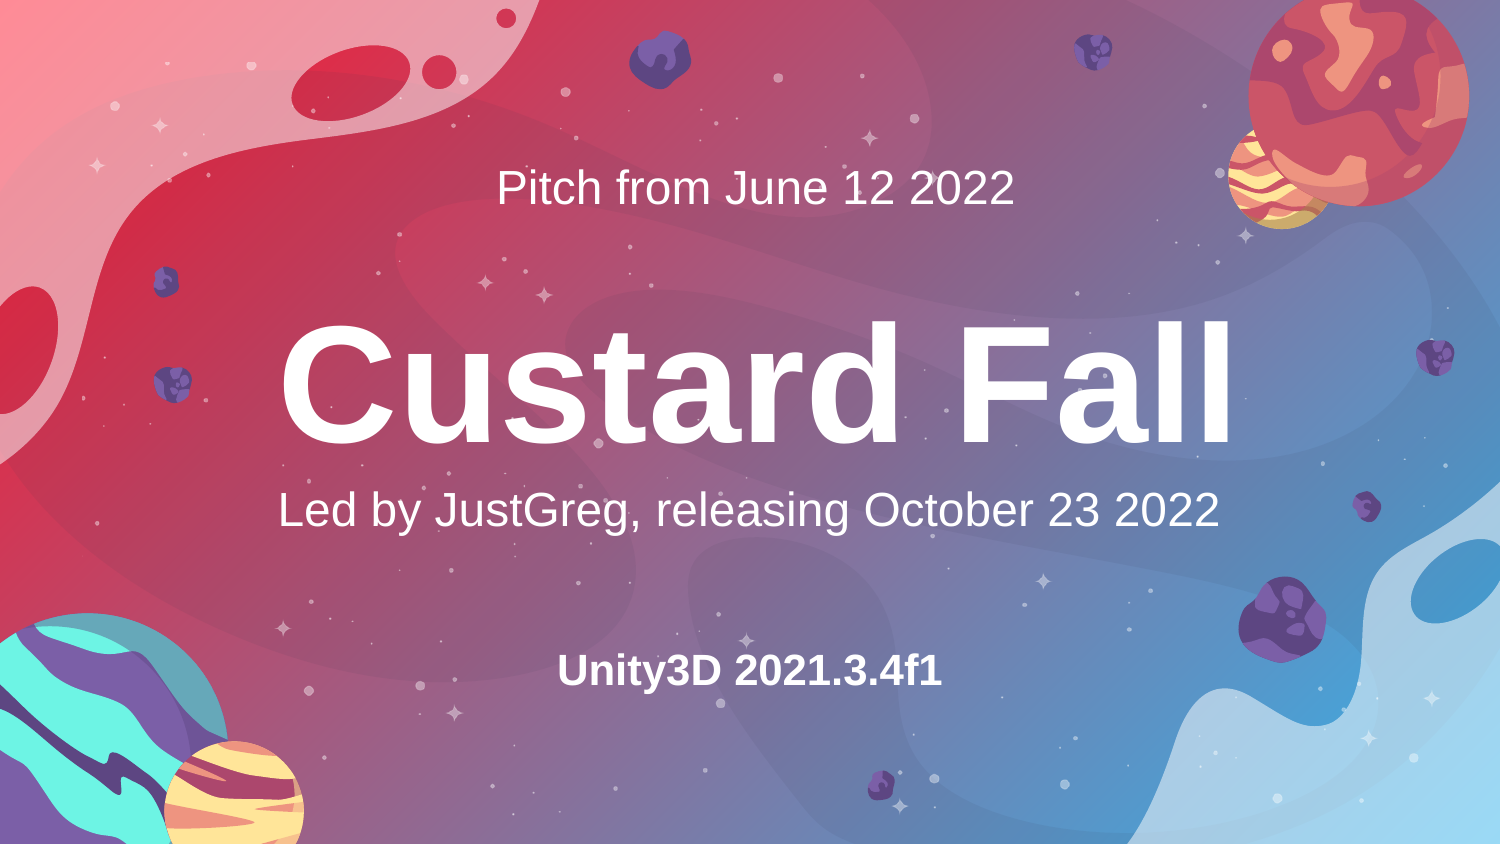

Pitch from June 12 2022
# Custard Fall
Led by JustGreg, releasing October 23 2022
Unity3D 2021.3.4f1